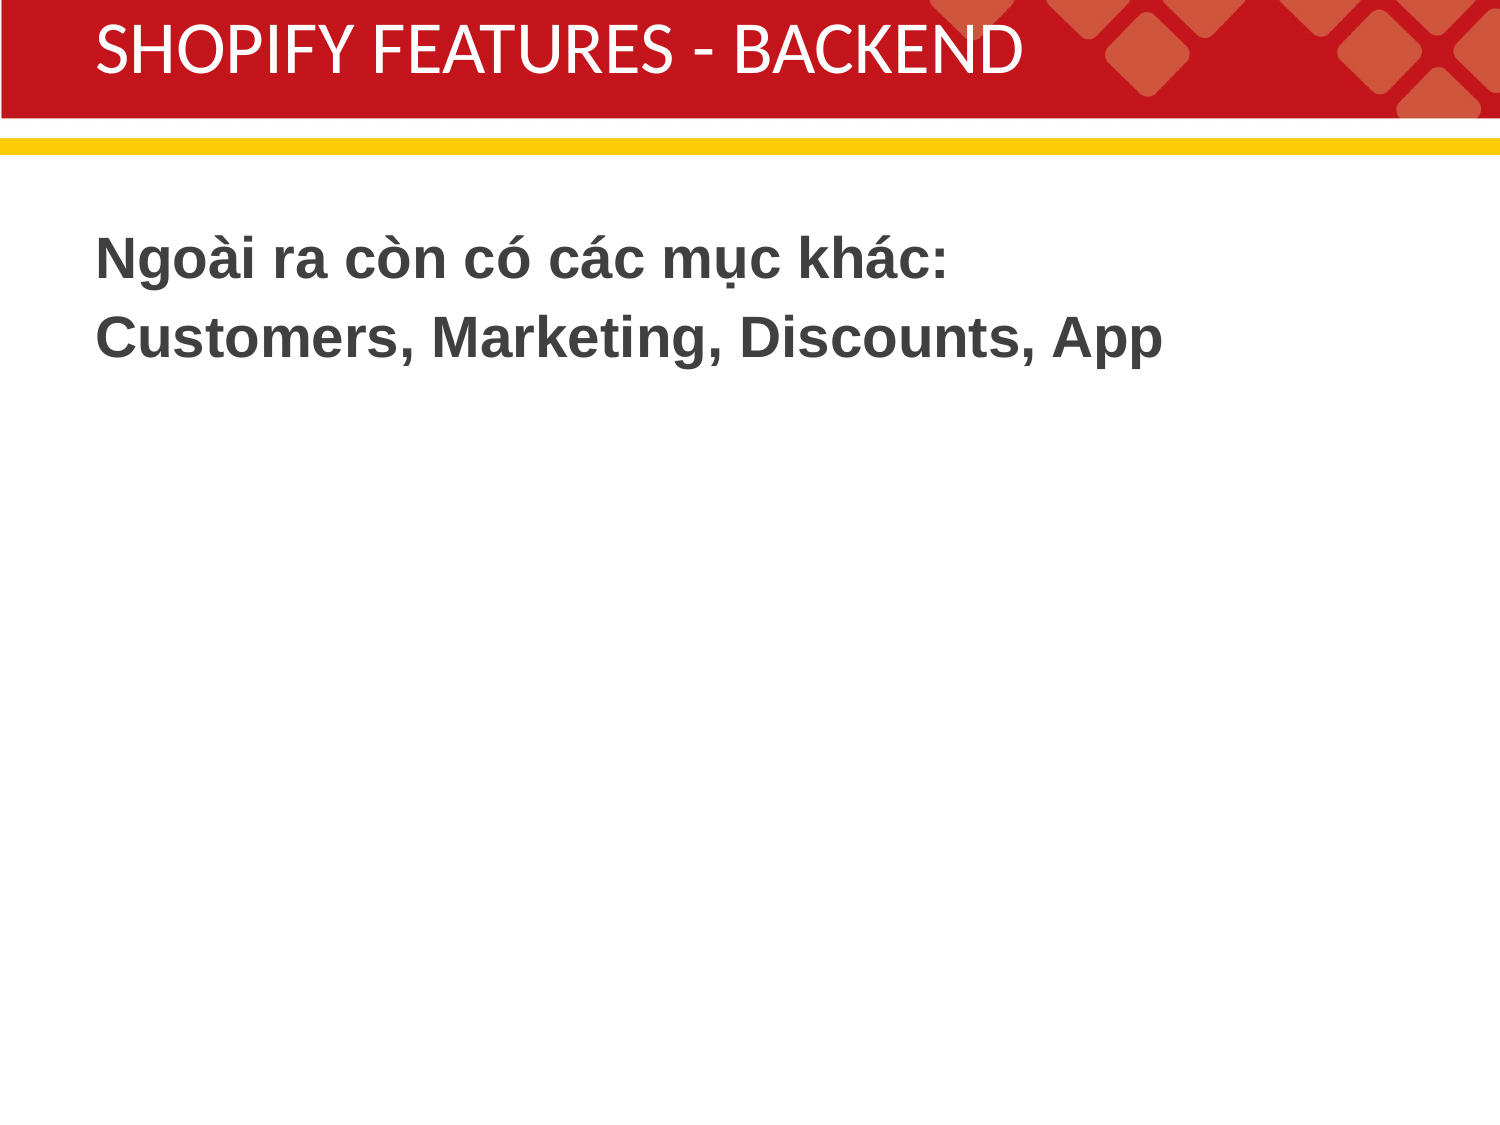

# SHOPIFY FEATURES - BACKEND
Ngoài ra còn có các mục khác:
Customers, Marketing, Discounts, App